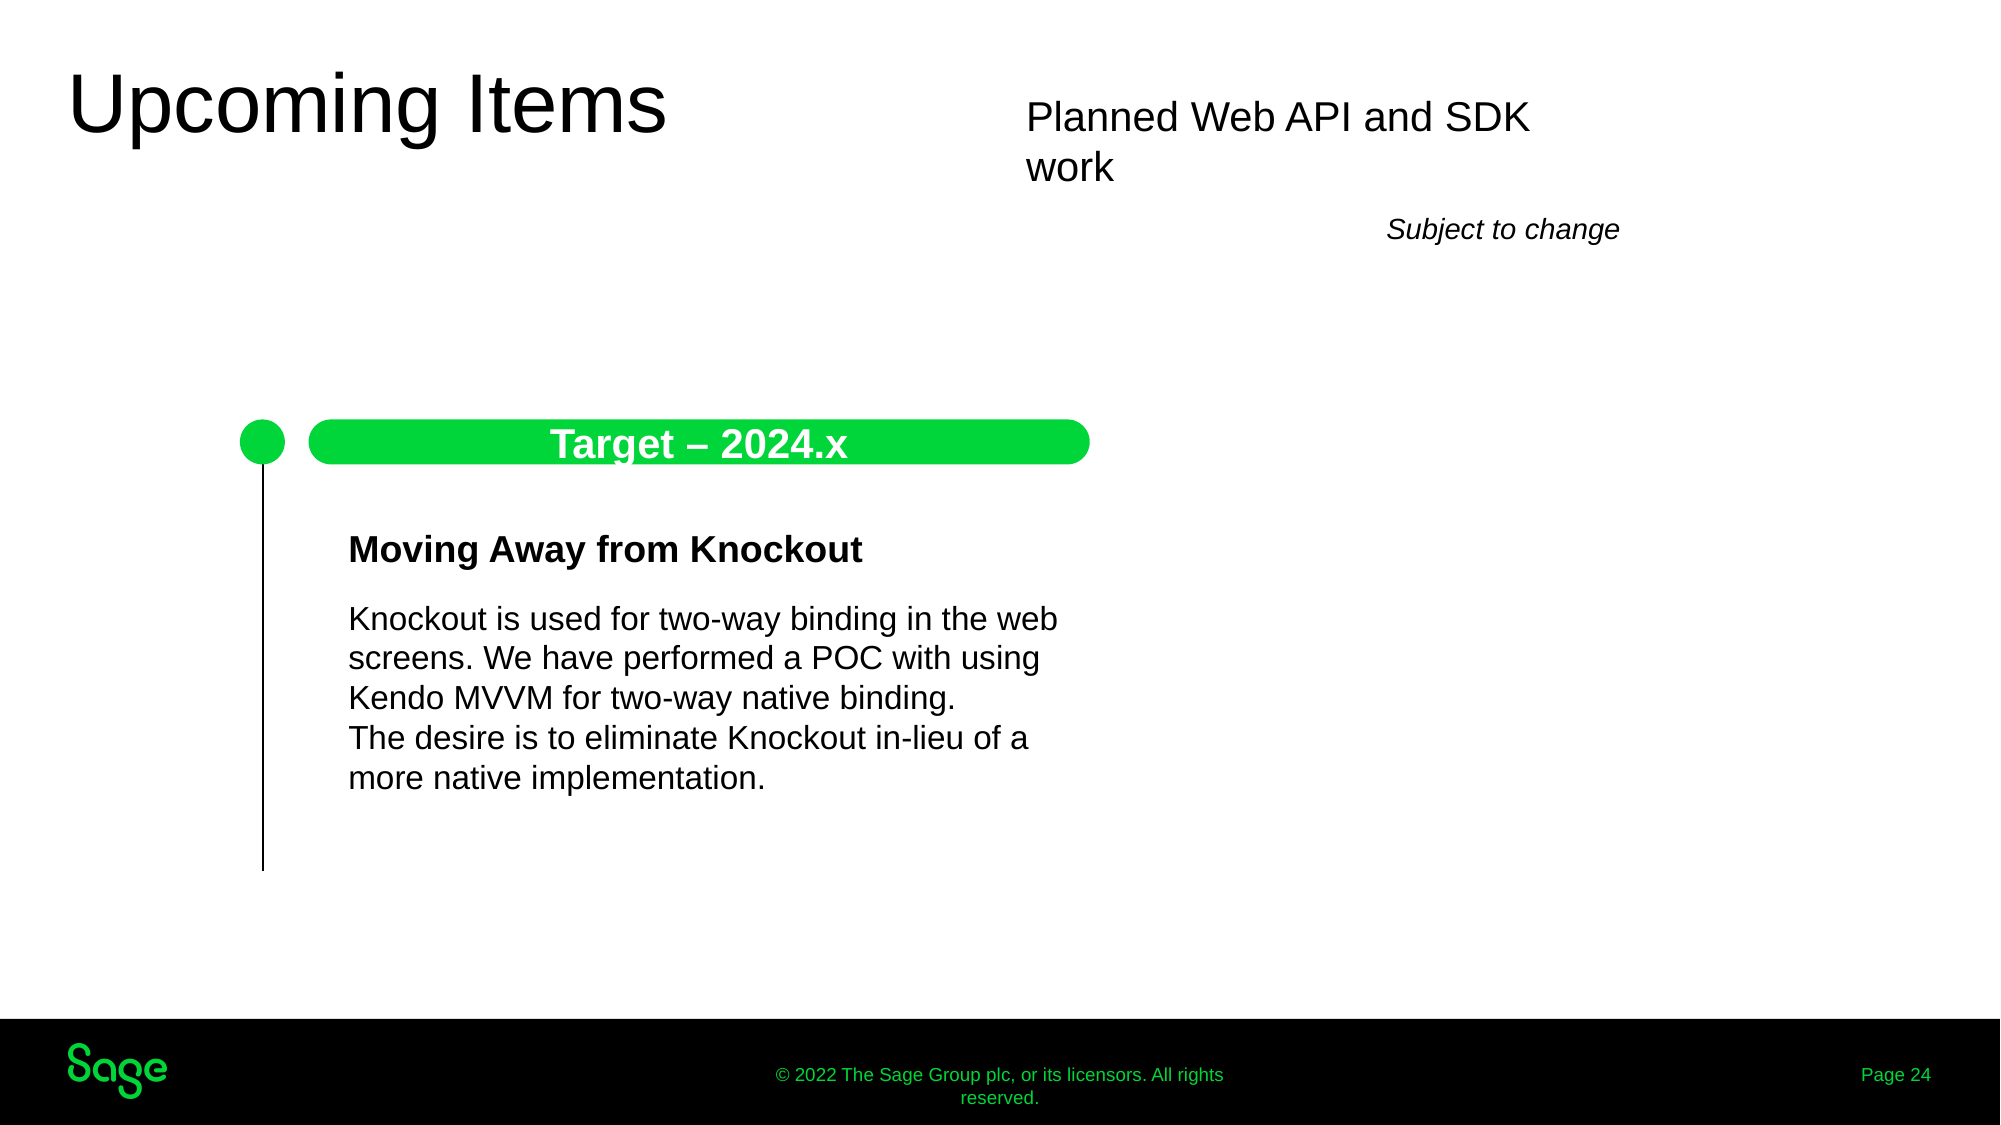

# Upcoming Items
Planned Web API and SDK work
Subject to change

Target – 2024.x
Moving Away from Knockout

Knockout is used for two-way binding in the web screens. We have performed a POC with using Kendo MVVM for two-way native binding.
The desire is to eliminate Knockout in-lieu of a more native implementation.
Page 24